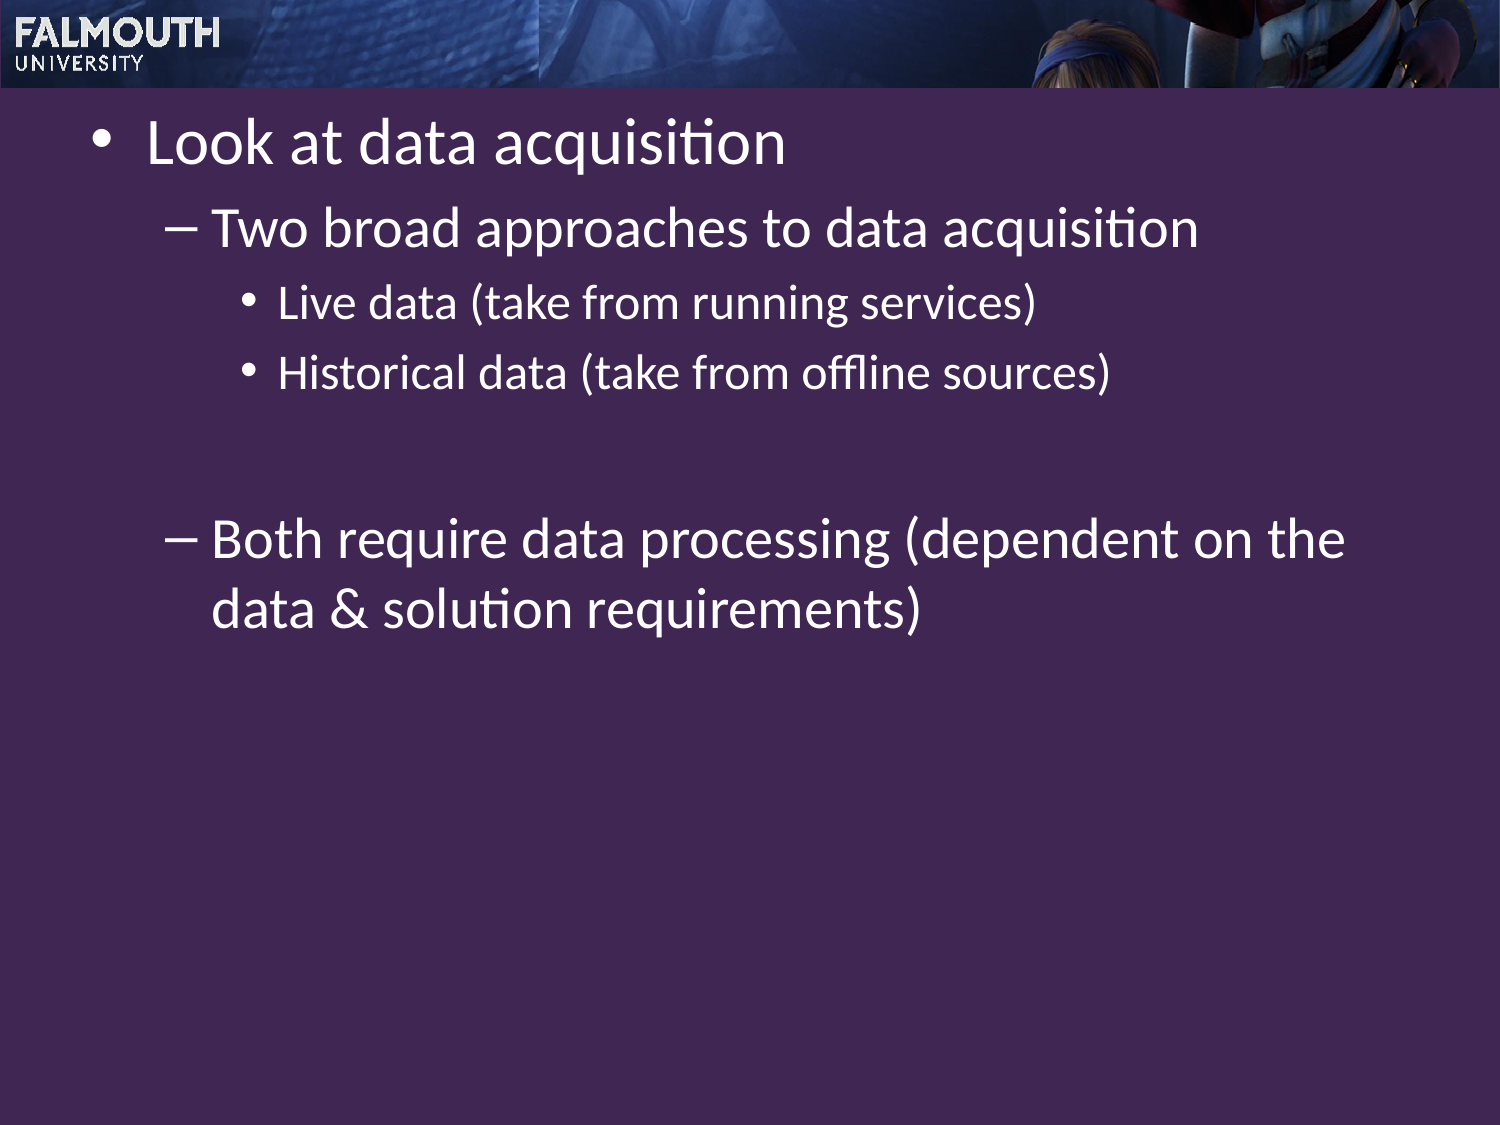

Look at data acquisition
Two broad approaches to data acquisition
Live data (take from running services)
Historical data (take from offline sources)

Both require data processing (dependent on the data & solution requirements)